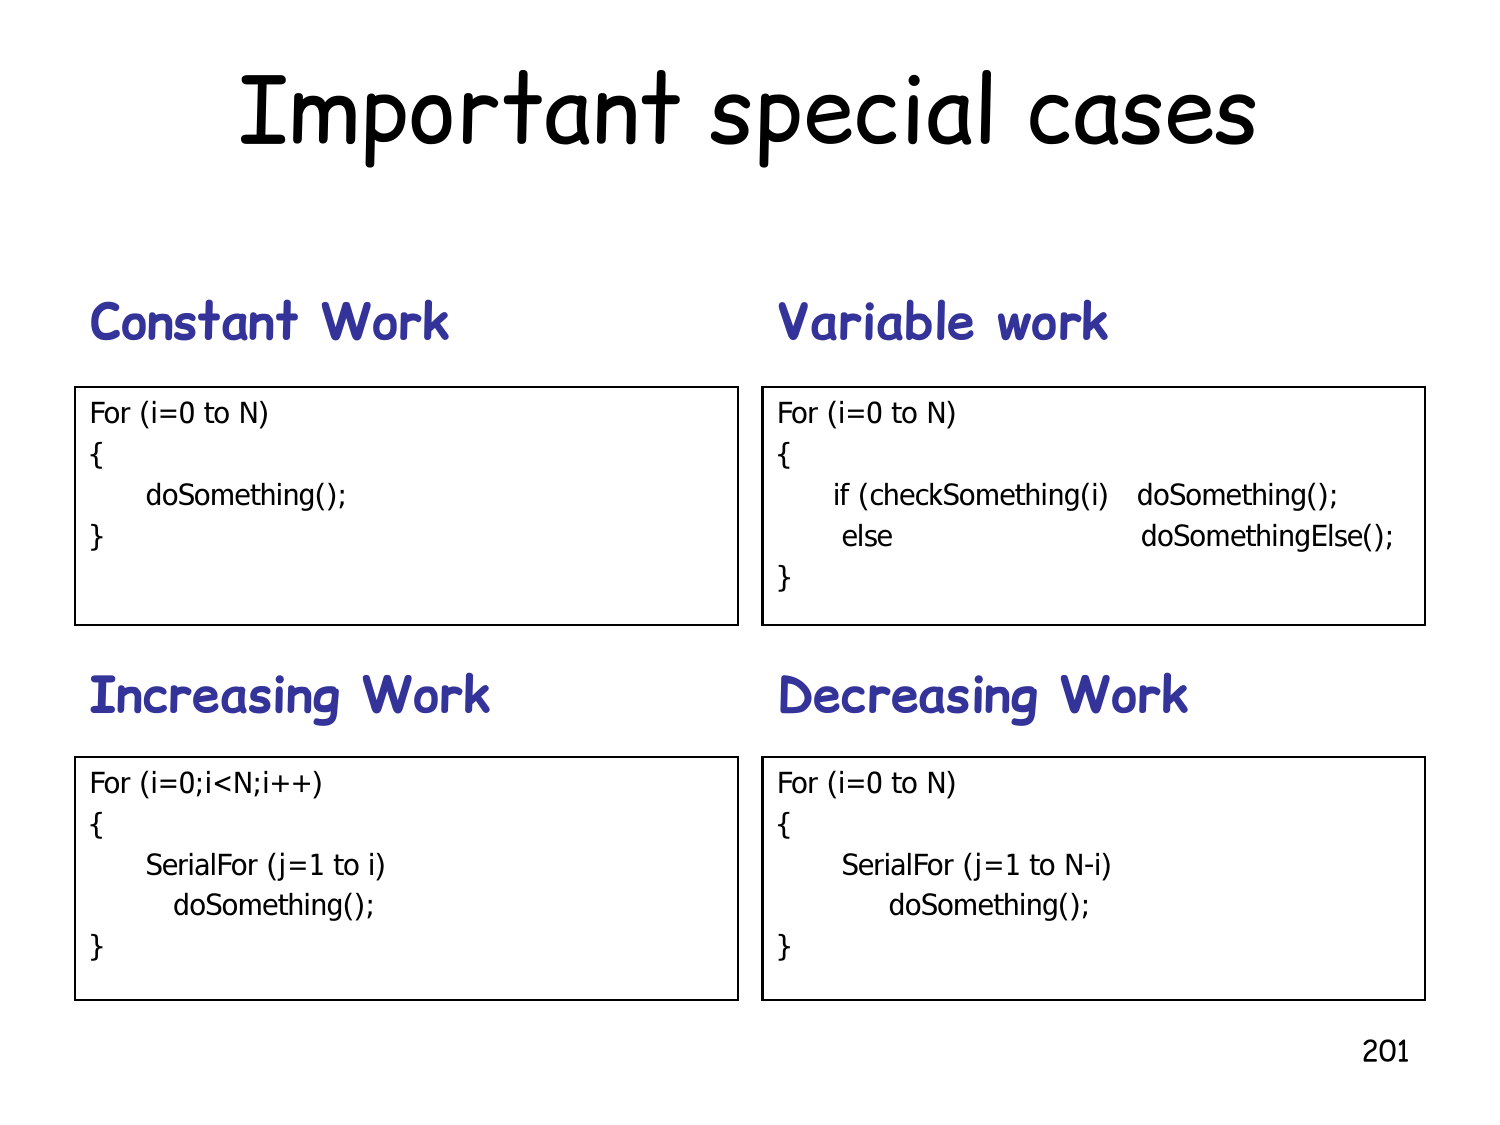

Important special cases
Constant Work
Variable work
For (i=0 to N)
{
	doSomething();
}
For (i=0 to N)
{
	if (checkSomething(i)   doSomething();
       else                           doSomethingElse();
}

Increasing Work

Decreasing Work
For (i=0;i<N;i++)
{
	SerialFor (j=1 to i)
 	   doSomething();
}
For (i=0 to N)
{
       SerialFor (j=1 to N-i)
	      doSomething();
}
201